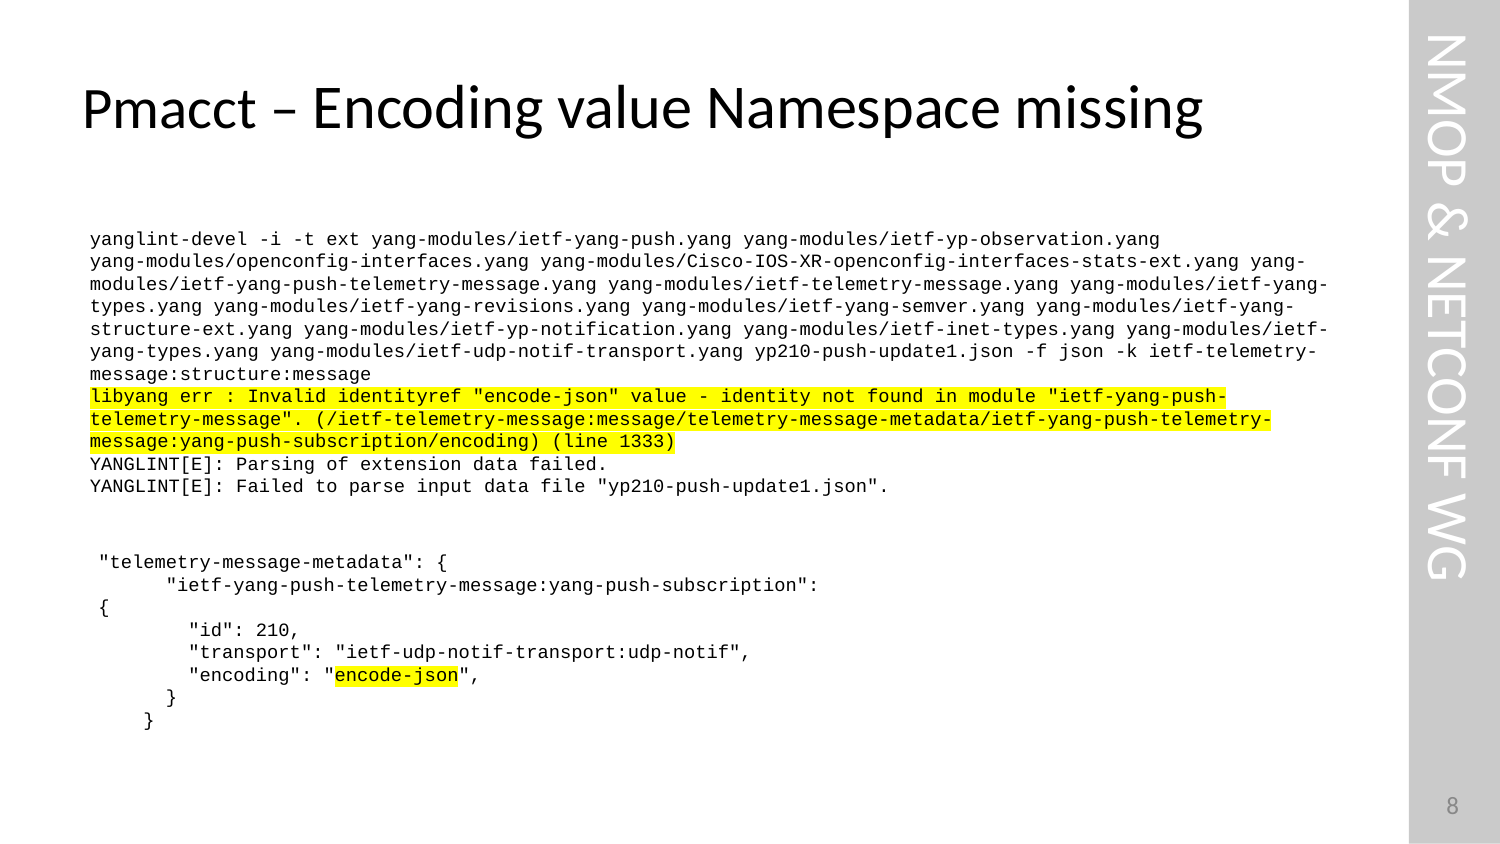

# Pmacct – Encoding value Namespace missing
yanglint-devel -i -t ext yang-modules/ietf-yang-push.yang yang-modules/ietf-yp-observation.yang yang-modules/openconfig-interfaces.yang yang-modules/Cisco-IOS-XR-openconfig-interfaces-stats-ext.yang yang-modules/ietf-yang-push-telemetry-message.yang yang-modules/ietf-telemetry-message.yang yang-modules/ietf-yang-types.yang yang-modules/ietf-yang-revisions.yang yang-modules/ietf-yang-semver.yang yang-modules/ietf-yang-structure-ext.yang yang-modules/ietf-yp-notification.yang yang-modules/ietf-inet-types.yang yang-modules/ietf-yang-types.yang yang-modules/ietf-udp-notif-transport.yang yp210-push-update1.json -f json -k ietf-telemetry-message:structure:message
libyang err : Invalid identityref "encode-json" value - identity not found in module "ietf-yang-push-telemetry-message". (/ietf-telemetry-message:message/telemetry-message-metadata/ietf-yang-push-telemetry-message:yang-push-subscription/encoding) (line 1333)
YANGLINT[E]: Parsing of extension data failed.
YANGLINT[E]: Failed to parse input data file "yp210-push-update1.json".
NMOP & NETCONF WG
"telemetry-message-metadata": {
      "ietf-yang-push-telemetry-message:yang-push-subscription": {
        "id": 210,
        "transport": "ietf-udp-notif-transport:udp-notif",
        "encoding": "encode-json",
      }
    }
8